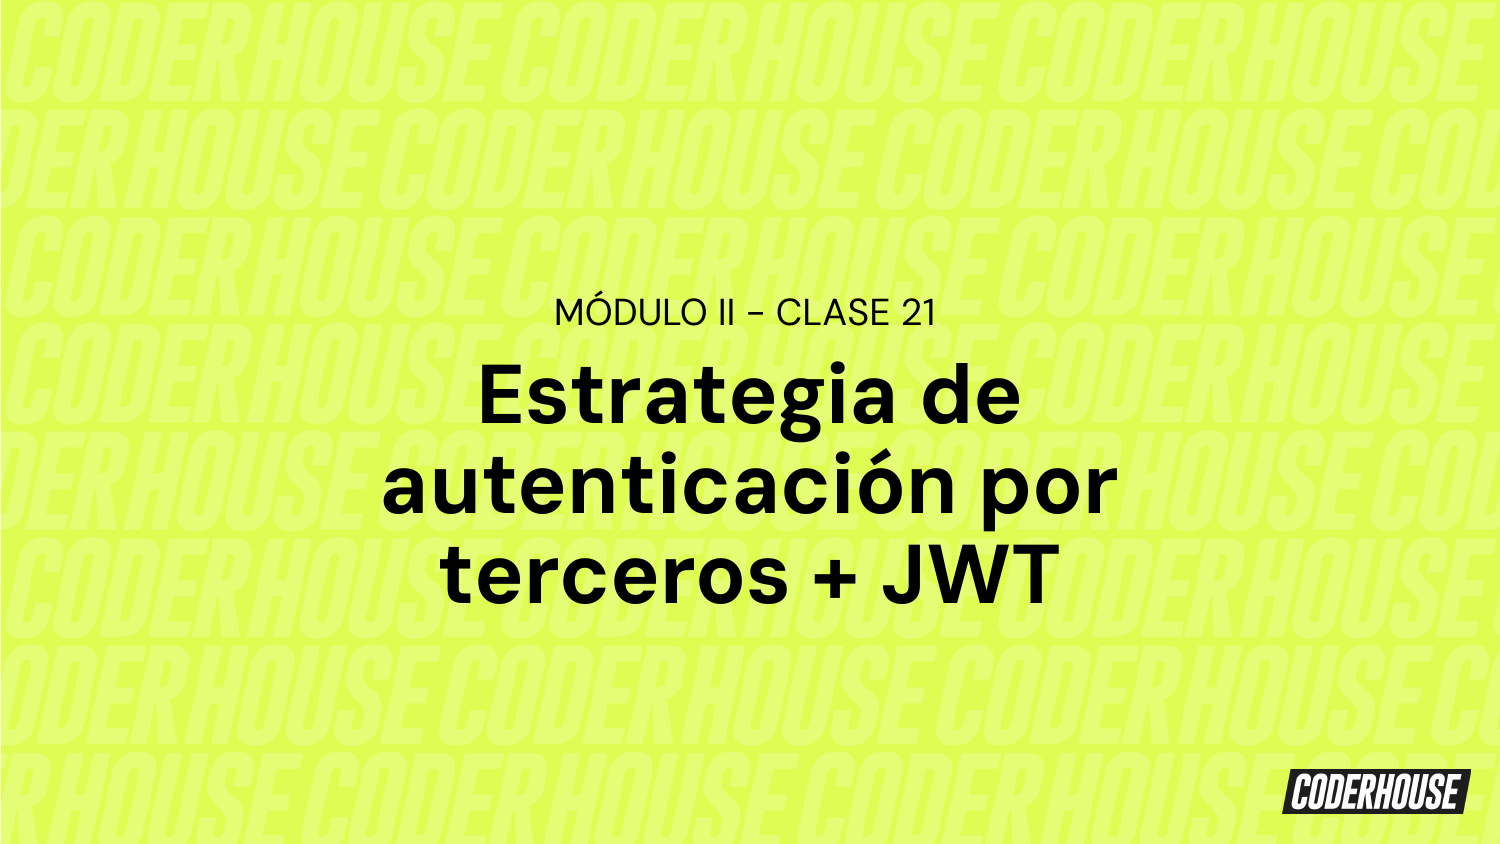

MÓDULO II - CLASE 21
Estrategia de autenticación por terceros + JWT